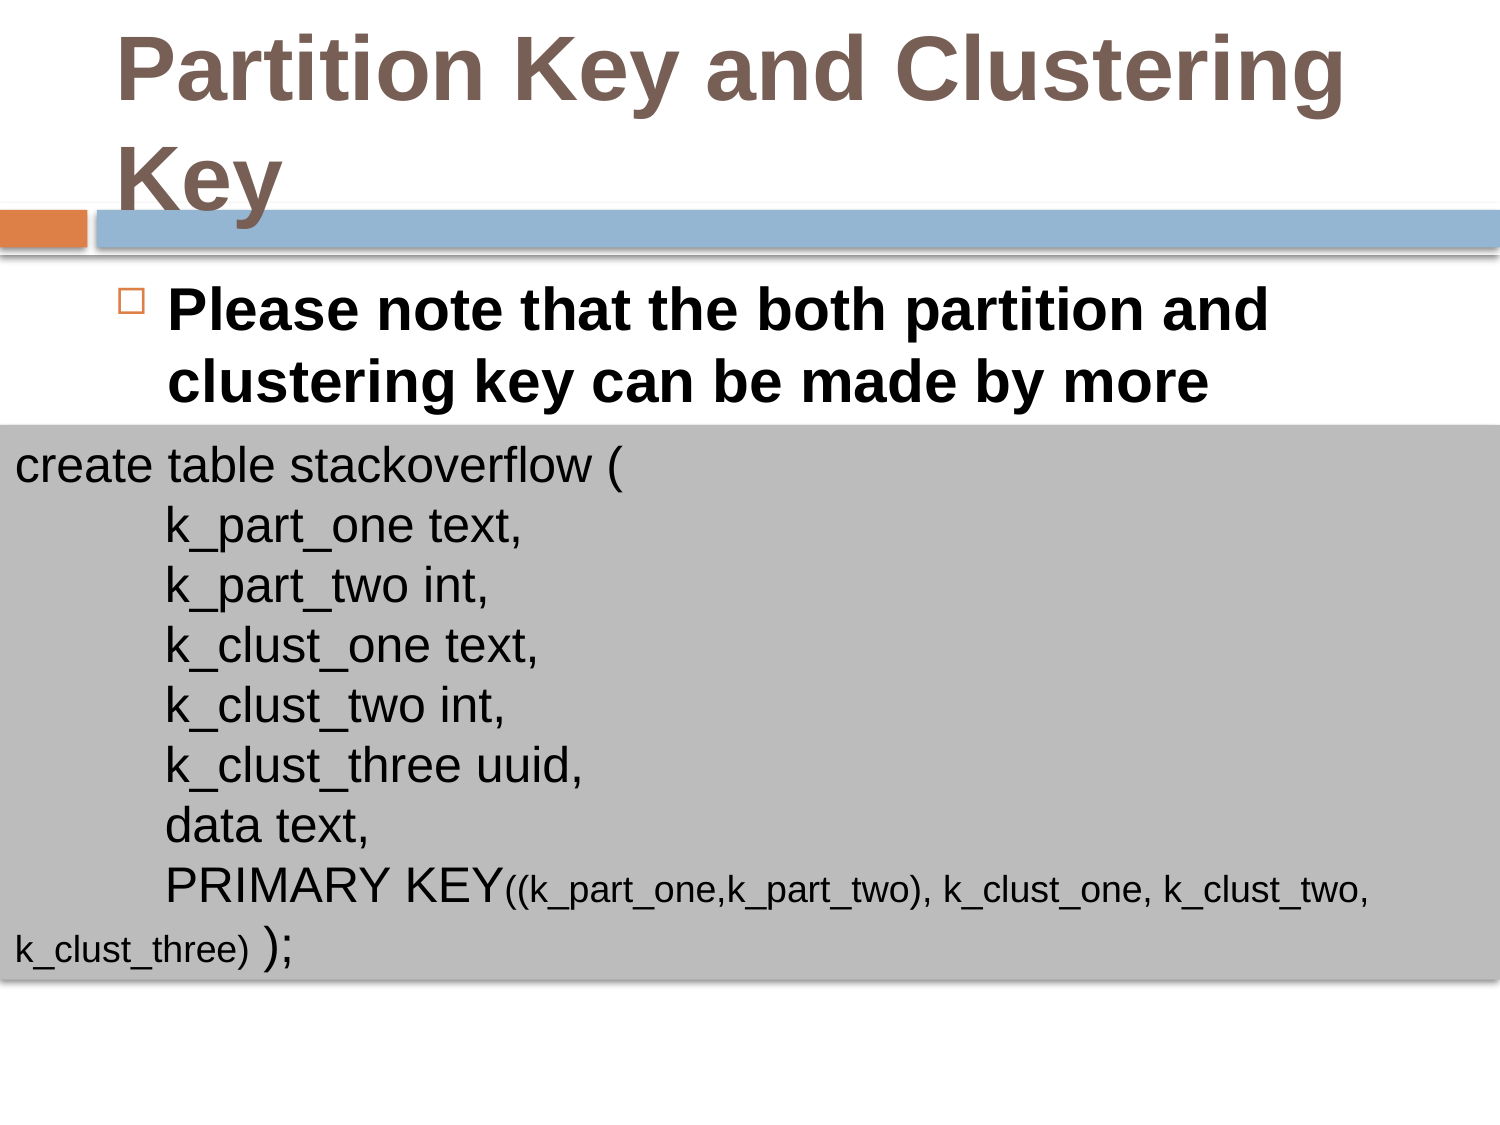

# Partition Key and Clustering Key
Please note that the both partition and clustering key can be made by more columns

create table stackoverflow (
	k_part_one text,
	k_part_two int,
	k_clust_one text,
	k_clust_two int,
	k_clust_three uuid,
	data text,
	PRIMARY KEY((k_part_one,k_part_two), k_clust_one, k_clust_two, k_clust_three) );